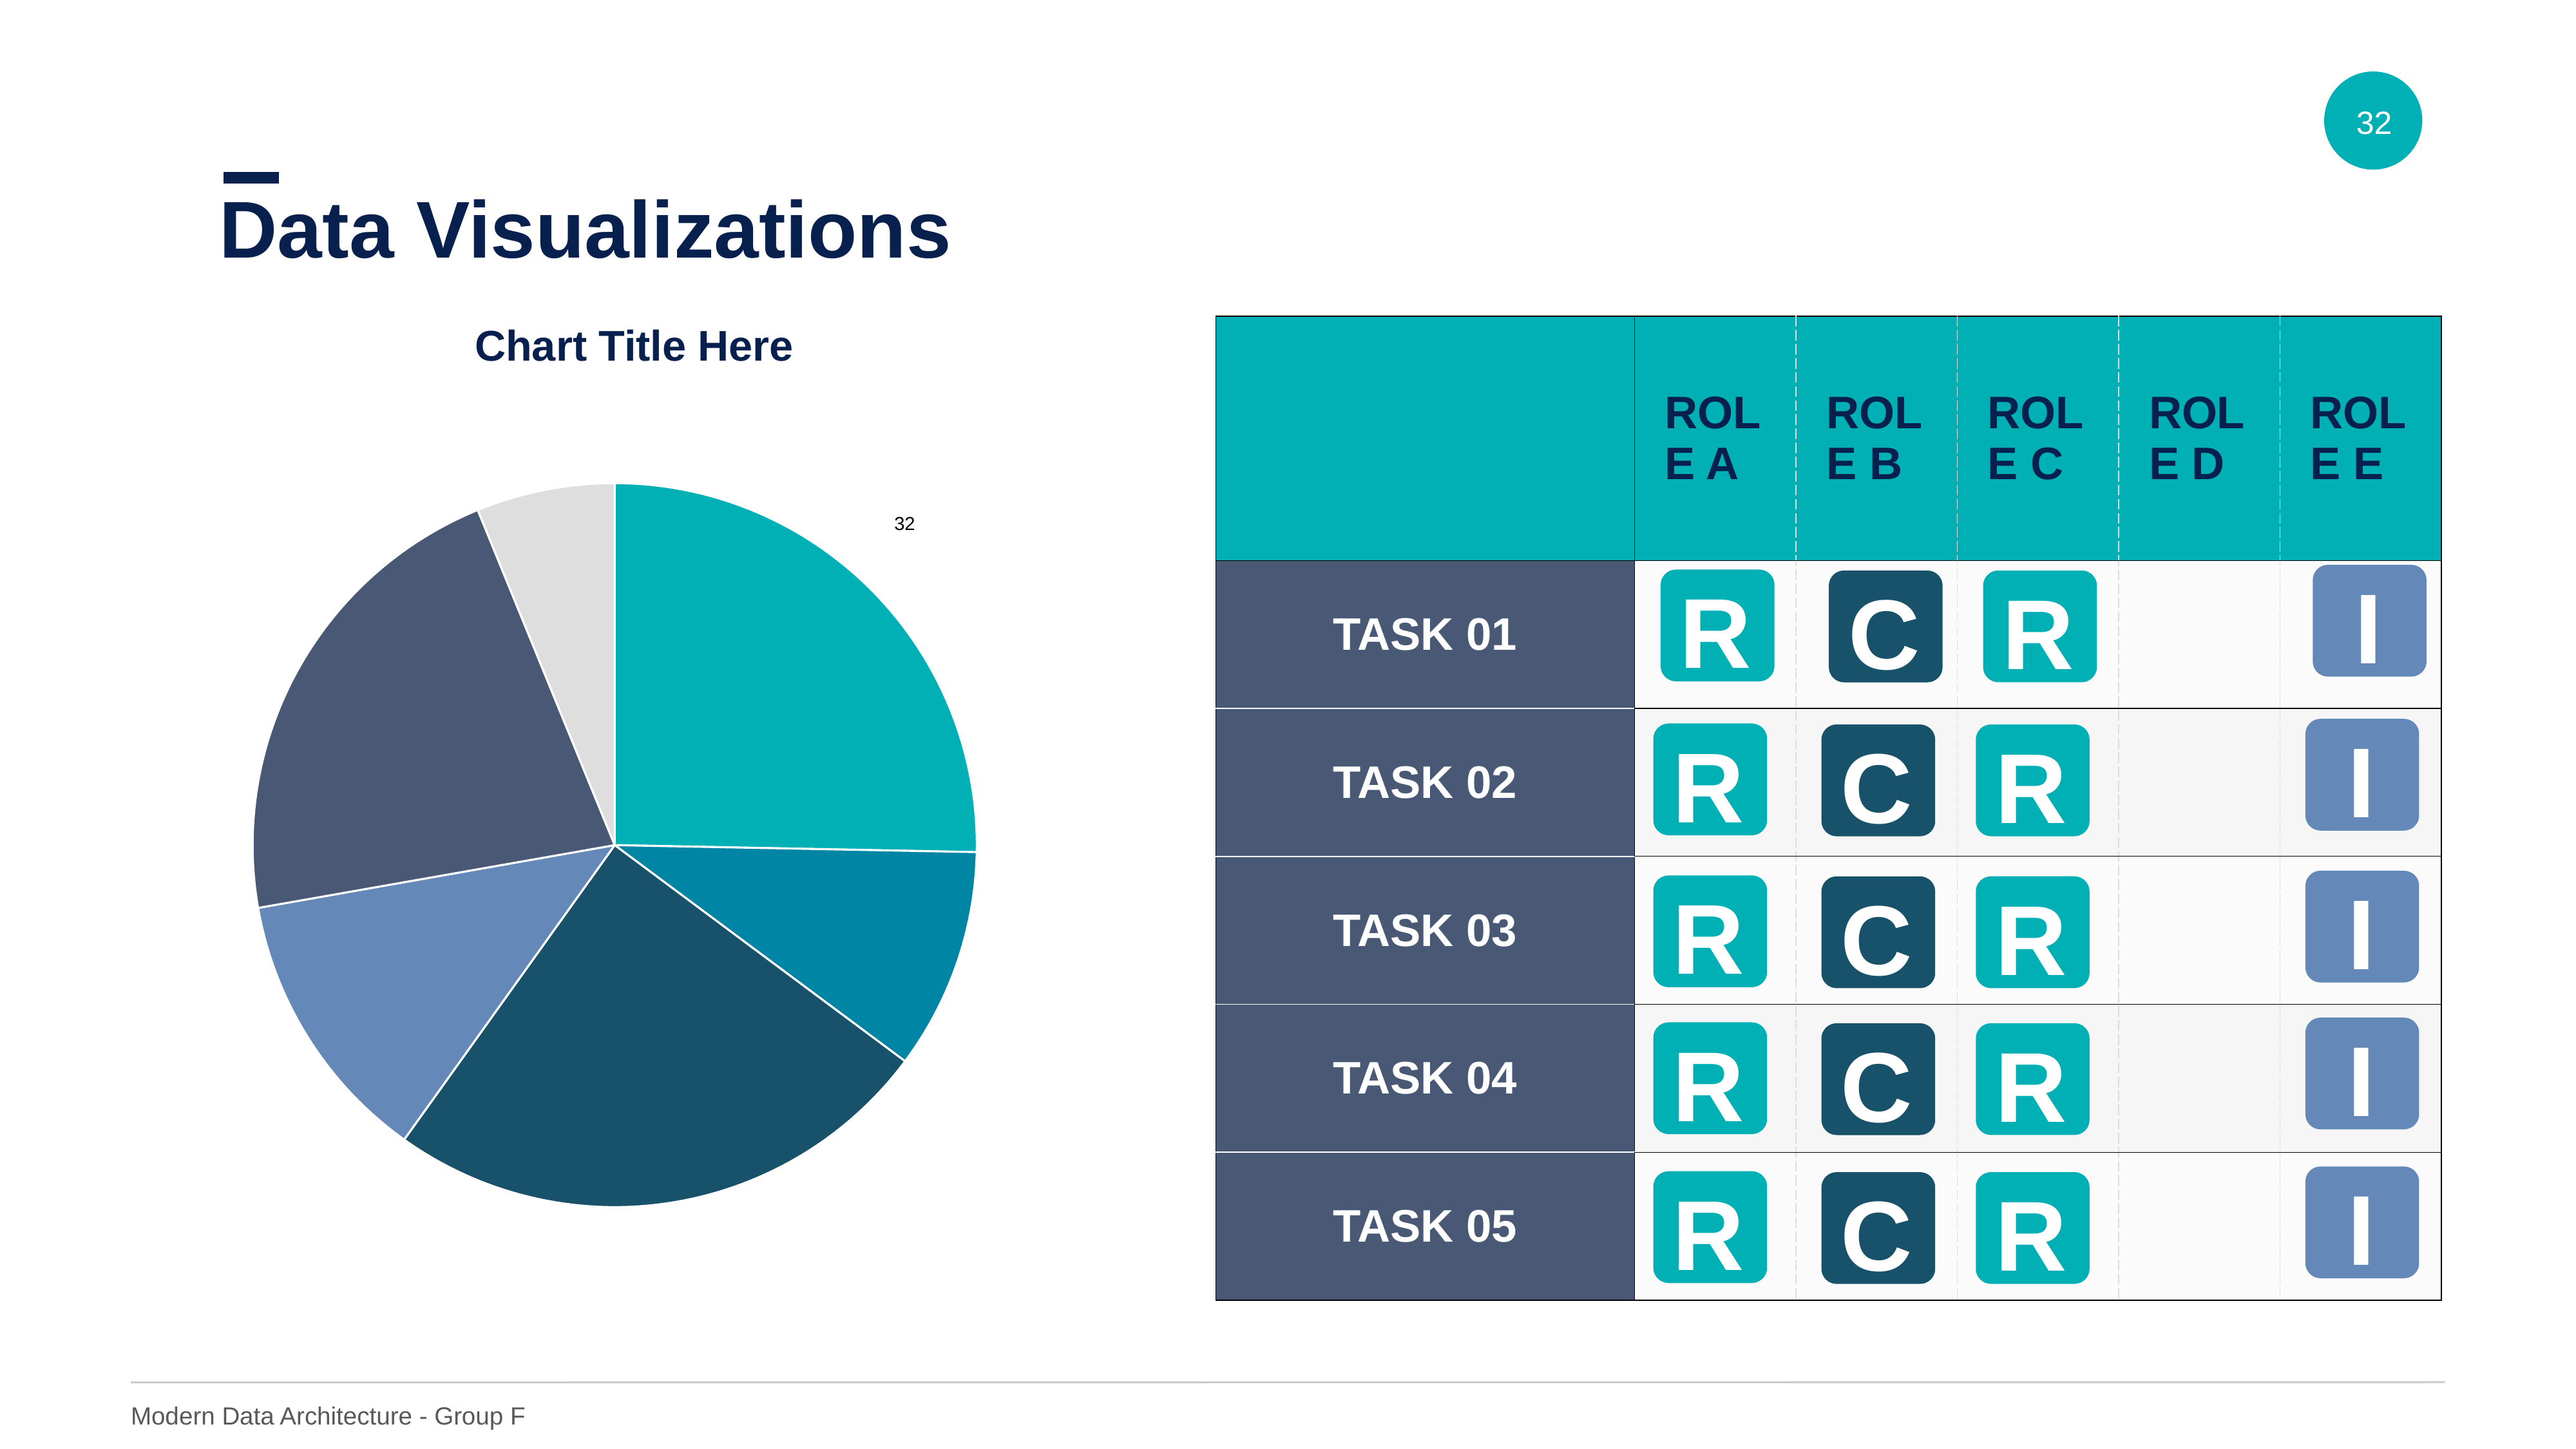

Data Visualizations

Chart Title Here
|  | ROLE A | ROLE B | ROLE C | ROLE D | ROLE E |
| --- | --- | --- | --- | --- | --- |
| TASK 01 |  |  |  |  |  |
| TASK 02 |  |  |  |  |  |
| TASK 03 |  |  |  |  |  |
| TASK 04 |  |  |  |  |  |
| TASK 05 |  |  |  |  |  |

### Chart

| Category | Sales |
|---|---|
| 2015 | 8.2 |
| 2016 | 3.2 |
| 2017 | 8.0 |
| 2018 | 4.0 |
| 2019 | 7.0 |
| 2020 | 2.0 |
32

I

R

R

C

I

R

R

C

I

R

R

C

I

R

R

C

I

R

R

C